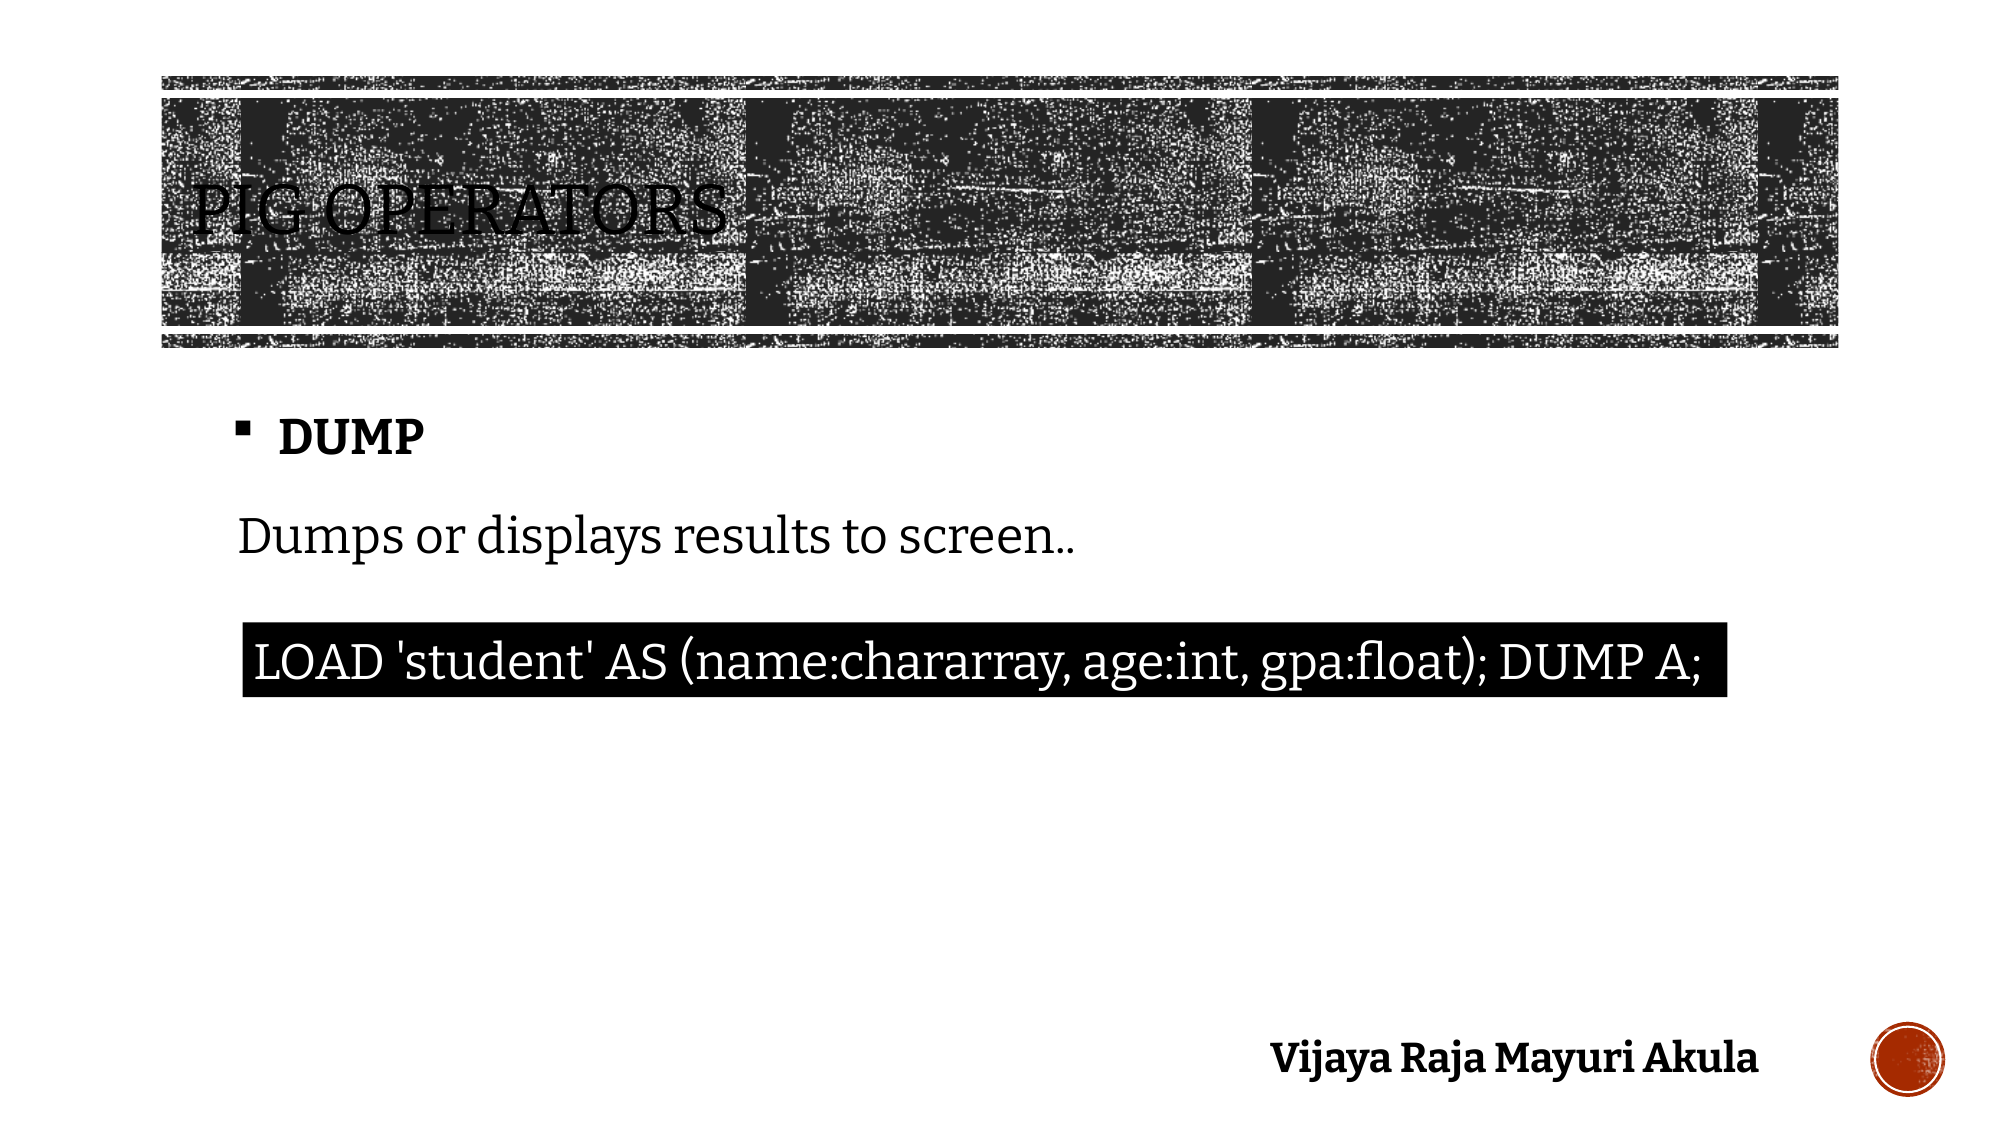

# Pig operators

DUMP

Dumps or displays results to screen..
 LOAD 'student' AS (name:chararray, age:int, gpa:float); DUMP A;

Vijaya Raja Mayuri Akula

14